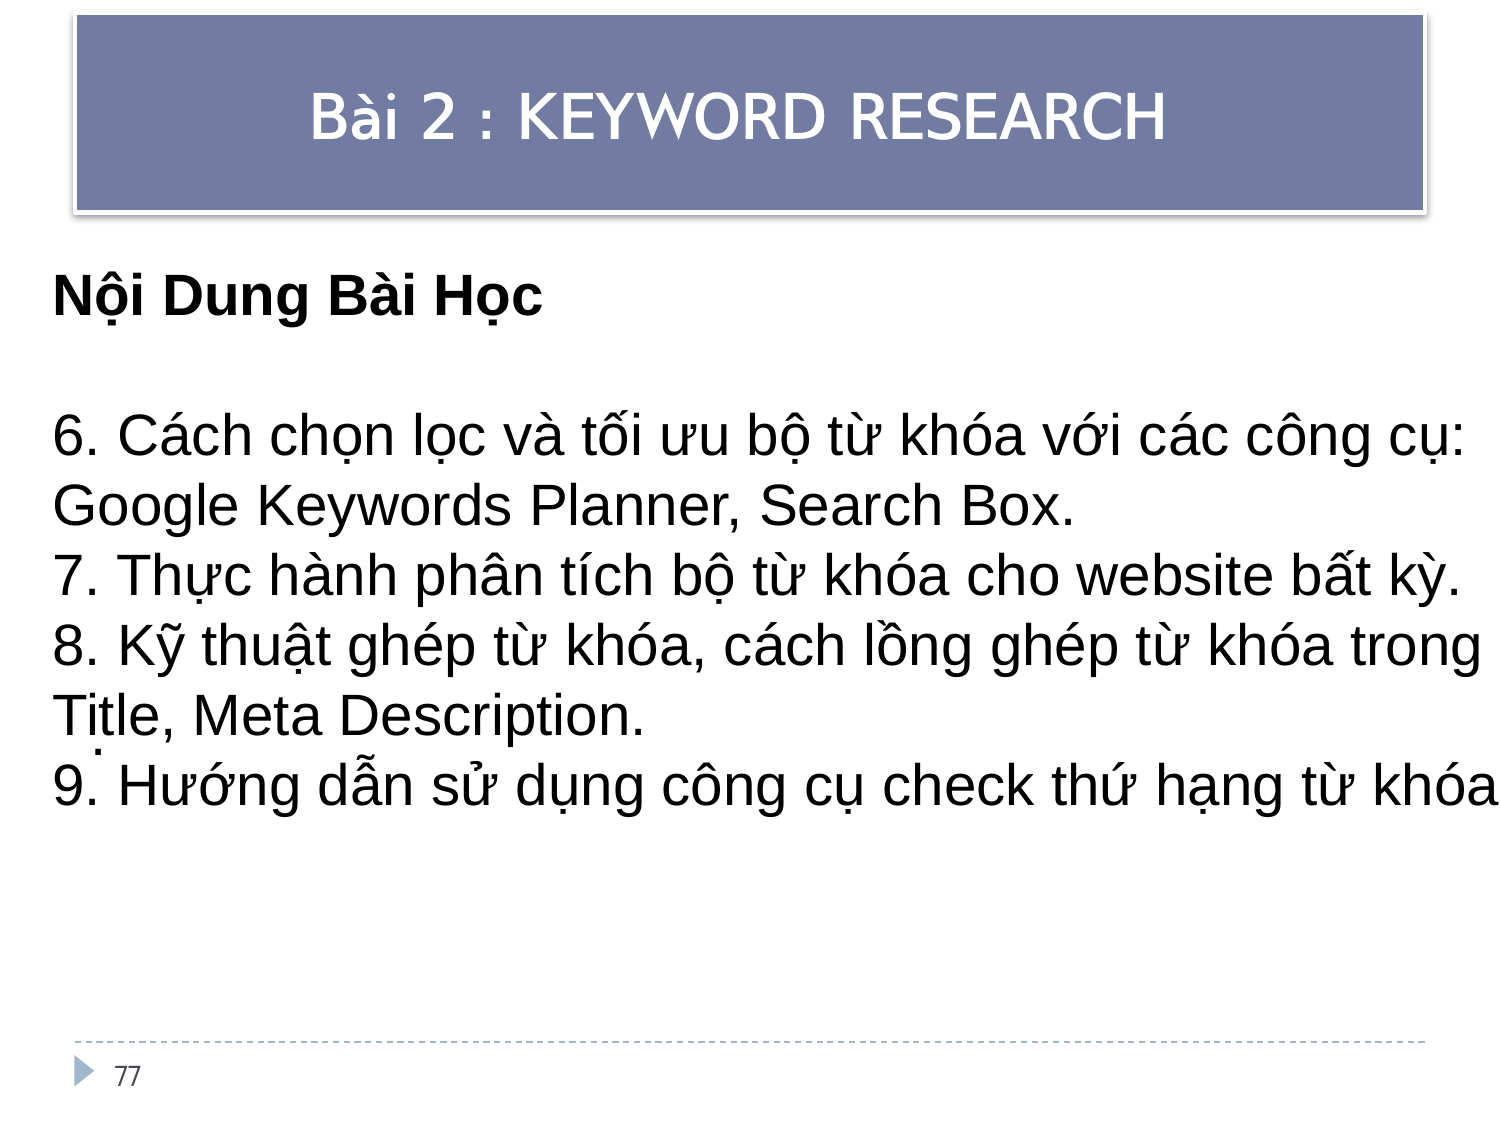

# Bài 2 : KEYWORD RESEARCH
.

.
Nội Dung Bài Học
6. Cách chọn lọc và tối ưu bộ từ khóa với các công cụ: Google Keywords Planner, Search Box.
7. Thực hành phân tích bộ từ khóa cho website bất kỳ.
8. Kỹ thuật ghép từ khóa, cách lồng ghép từ khóa trong Title, Meta Description.
9. Hướng dẫn sử dụng công cụ check thứ hạng từ khóa.
77